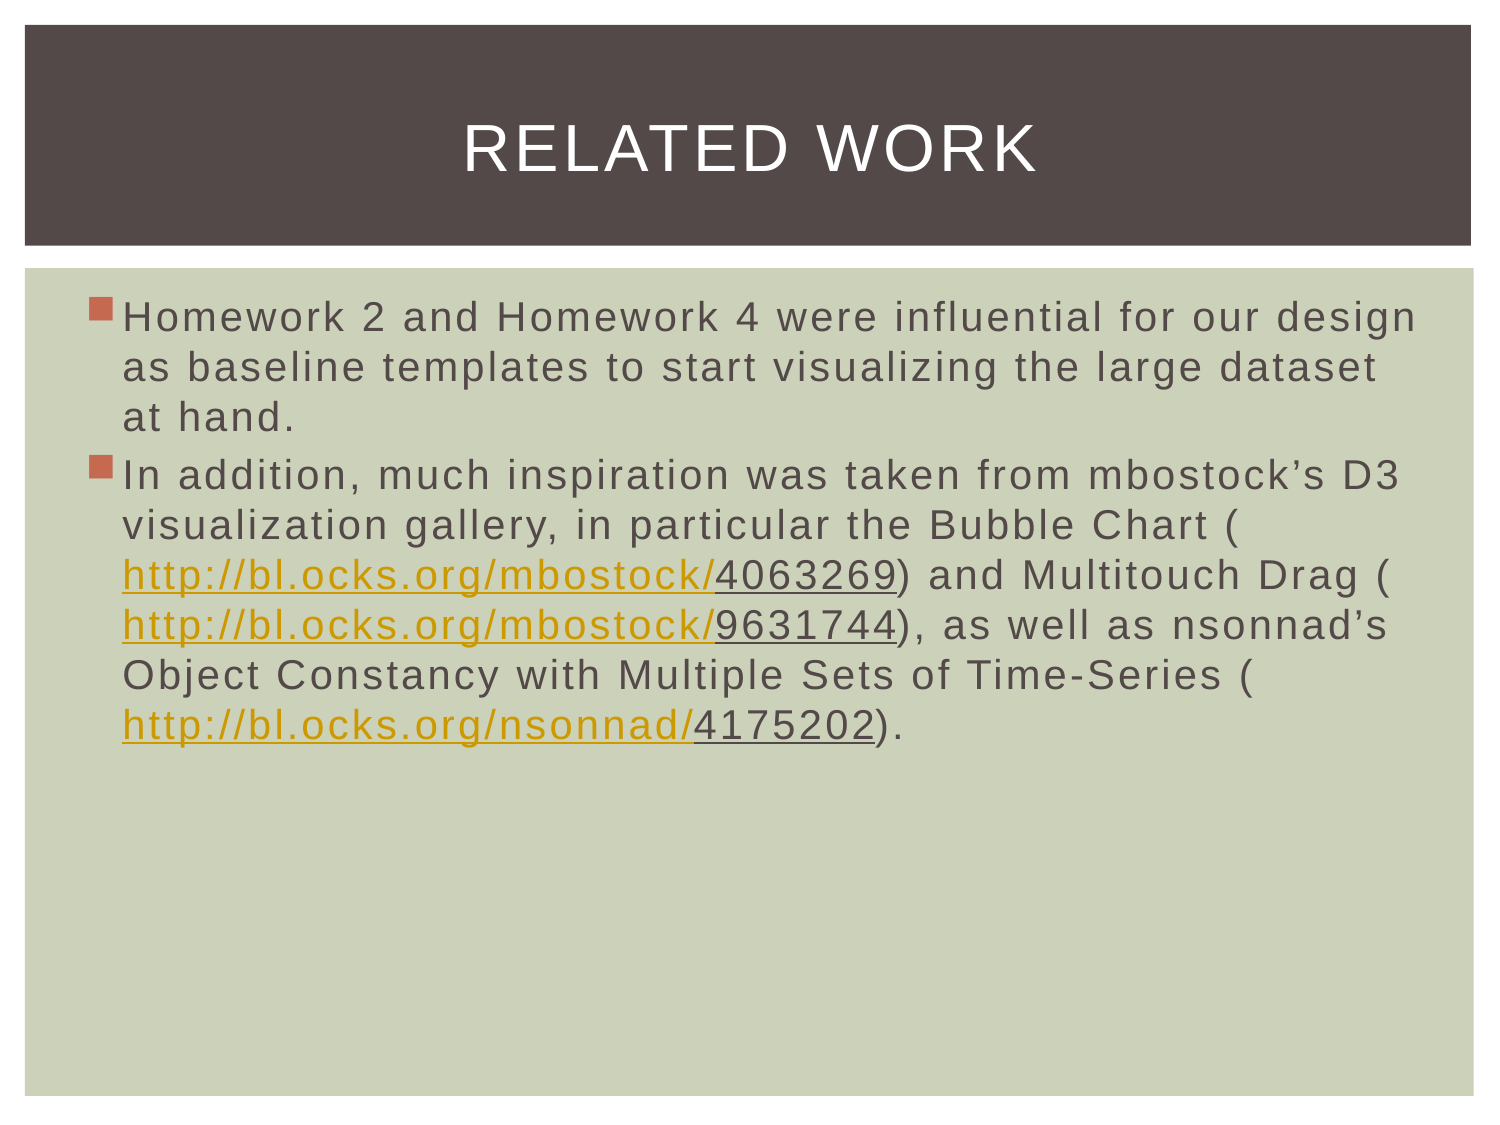

# Related work
Homework 2 and Homework 4 were influential for our design as baseline templates to start visualizing the large dataset at hand.
In addition, much inspiration was taken from mbostock’s D3 visualization gallery, in particular the Bubble Chart (http://bl.ocks.org/mbostock/4063269) and Multitouch Drag (http://bl.ocks.org/mbostock/9631744), as well as nsonnad’s Object Constancy with Multiple Sets of Time-Series (http://bl.ocks.org/nsonnad/4175202).